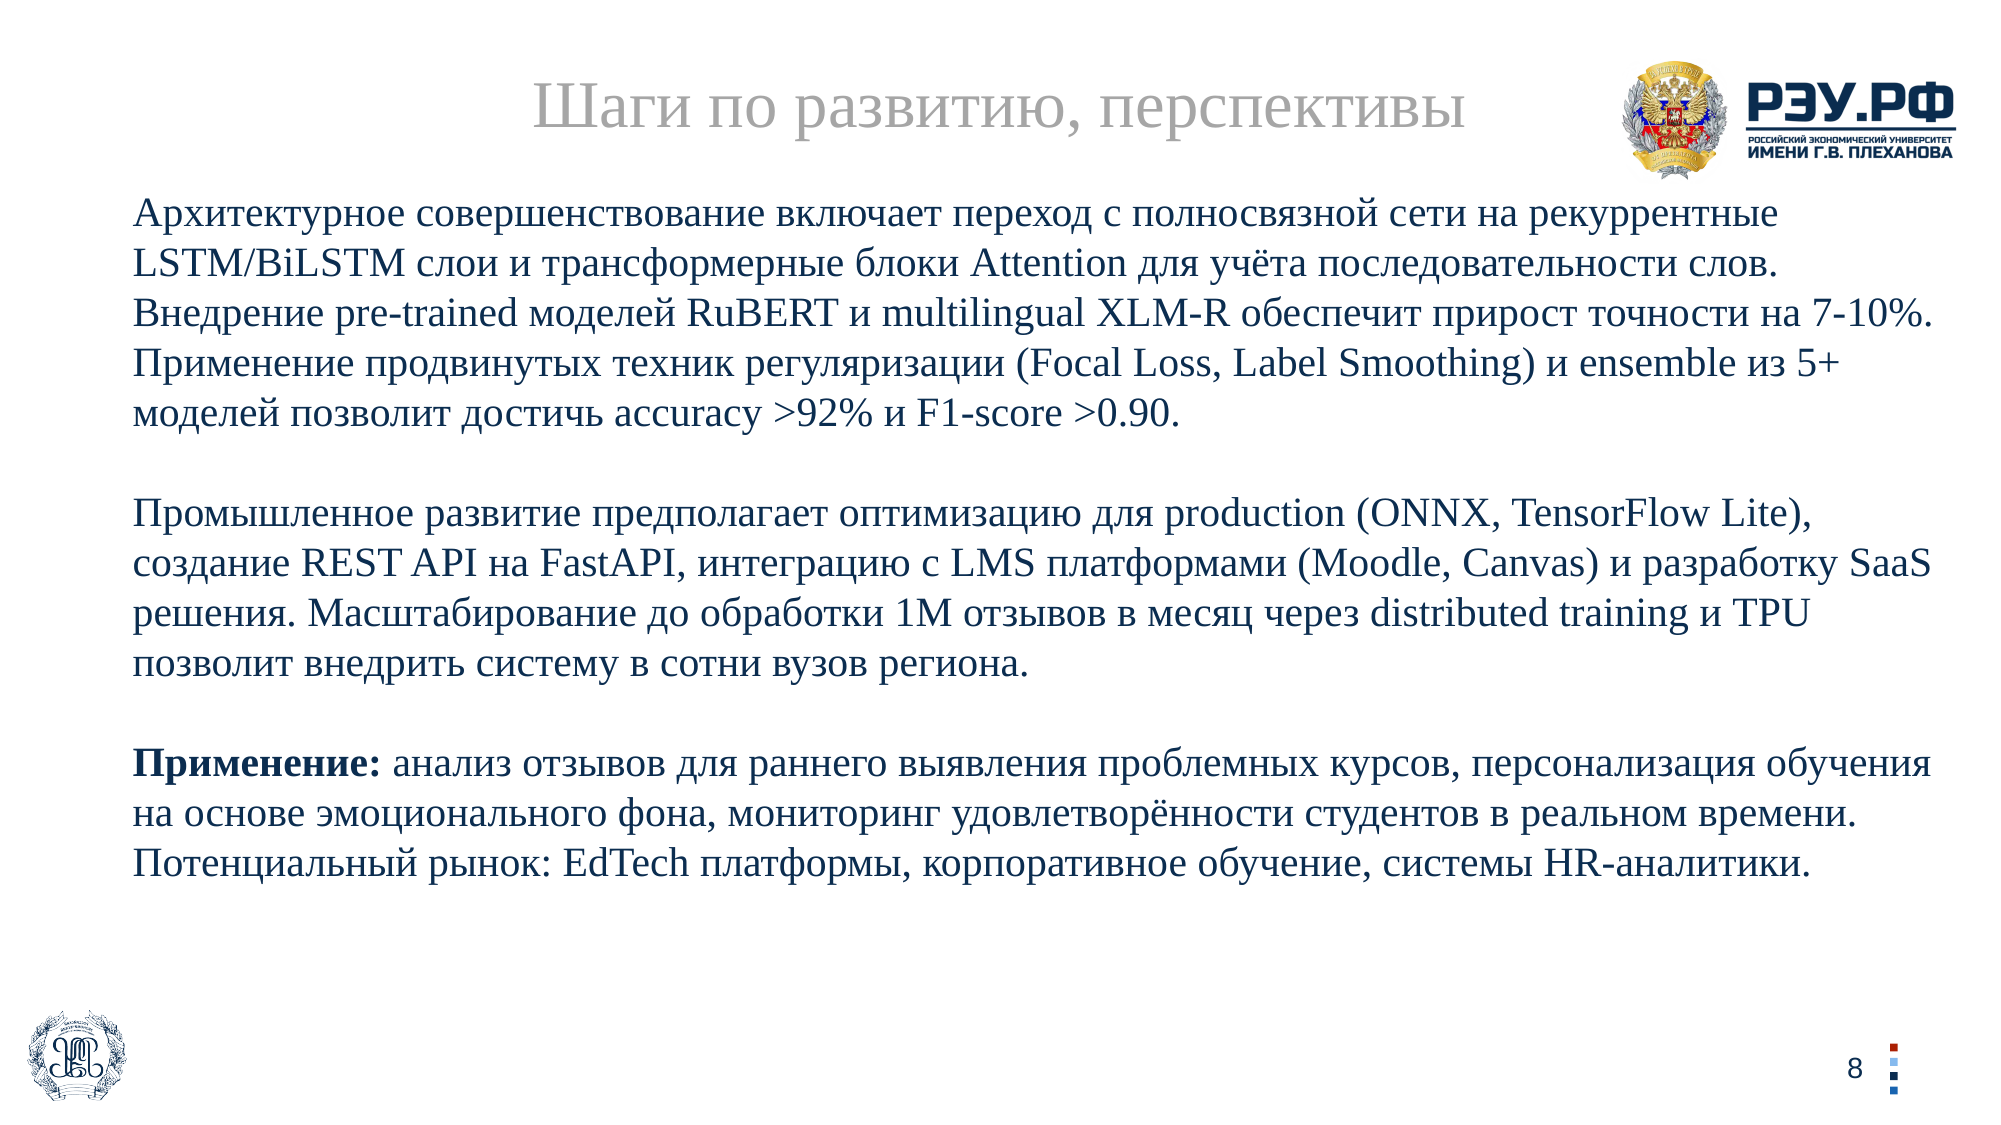

Шаги по развитию, перспективы
Архитектурное совершенствование включает переход с полносвязной сети на рекуррентные LSTM/BiLSTM слои и трансформерные блоки Attention для учёта последовательности слов. Внедрение pre-trained моделей RuBERT и multilingual XLM-R обеспечит прирост точности на 7-10%. Применение продвинутых техник регуляризации (Focal Loss, Label Smoothing) и ensemble из 5+ моделей позволит достичь accuracy >92% и F1-score >0.90.

Промышленное развитие предполагает оптимизацию для production (ONNX, TensorFlow Lite), создание REST API на FastAPI, интеграцию с LMS платформами (Moodle, Canvas) и разработку SaaS решения. Масштабирование до обработки 1M отзывов в месяц через distributed training и TPU позволит внедрить систему в сотни вузов региона.

Применение: анализ отзывов для раннего выявления проблемных курсов, персонализация обучения на основе эмоционального фона, мониторинг удовлетворённости студентов в реальном времени. Потенциальный рынок: EdTech платформы, корпоративное обучение, системы HR-аналитики.